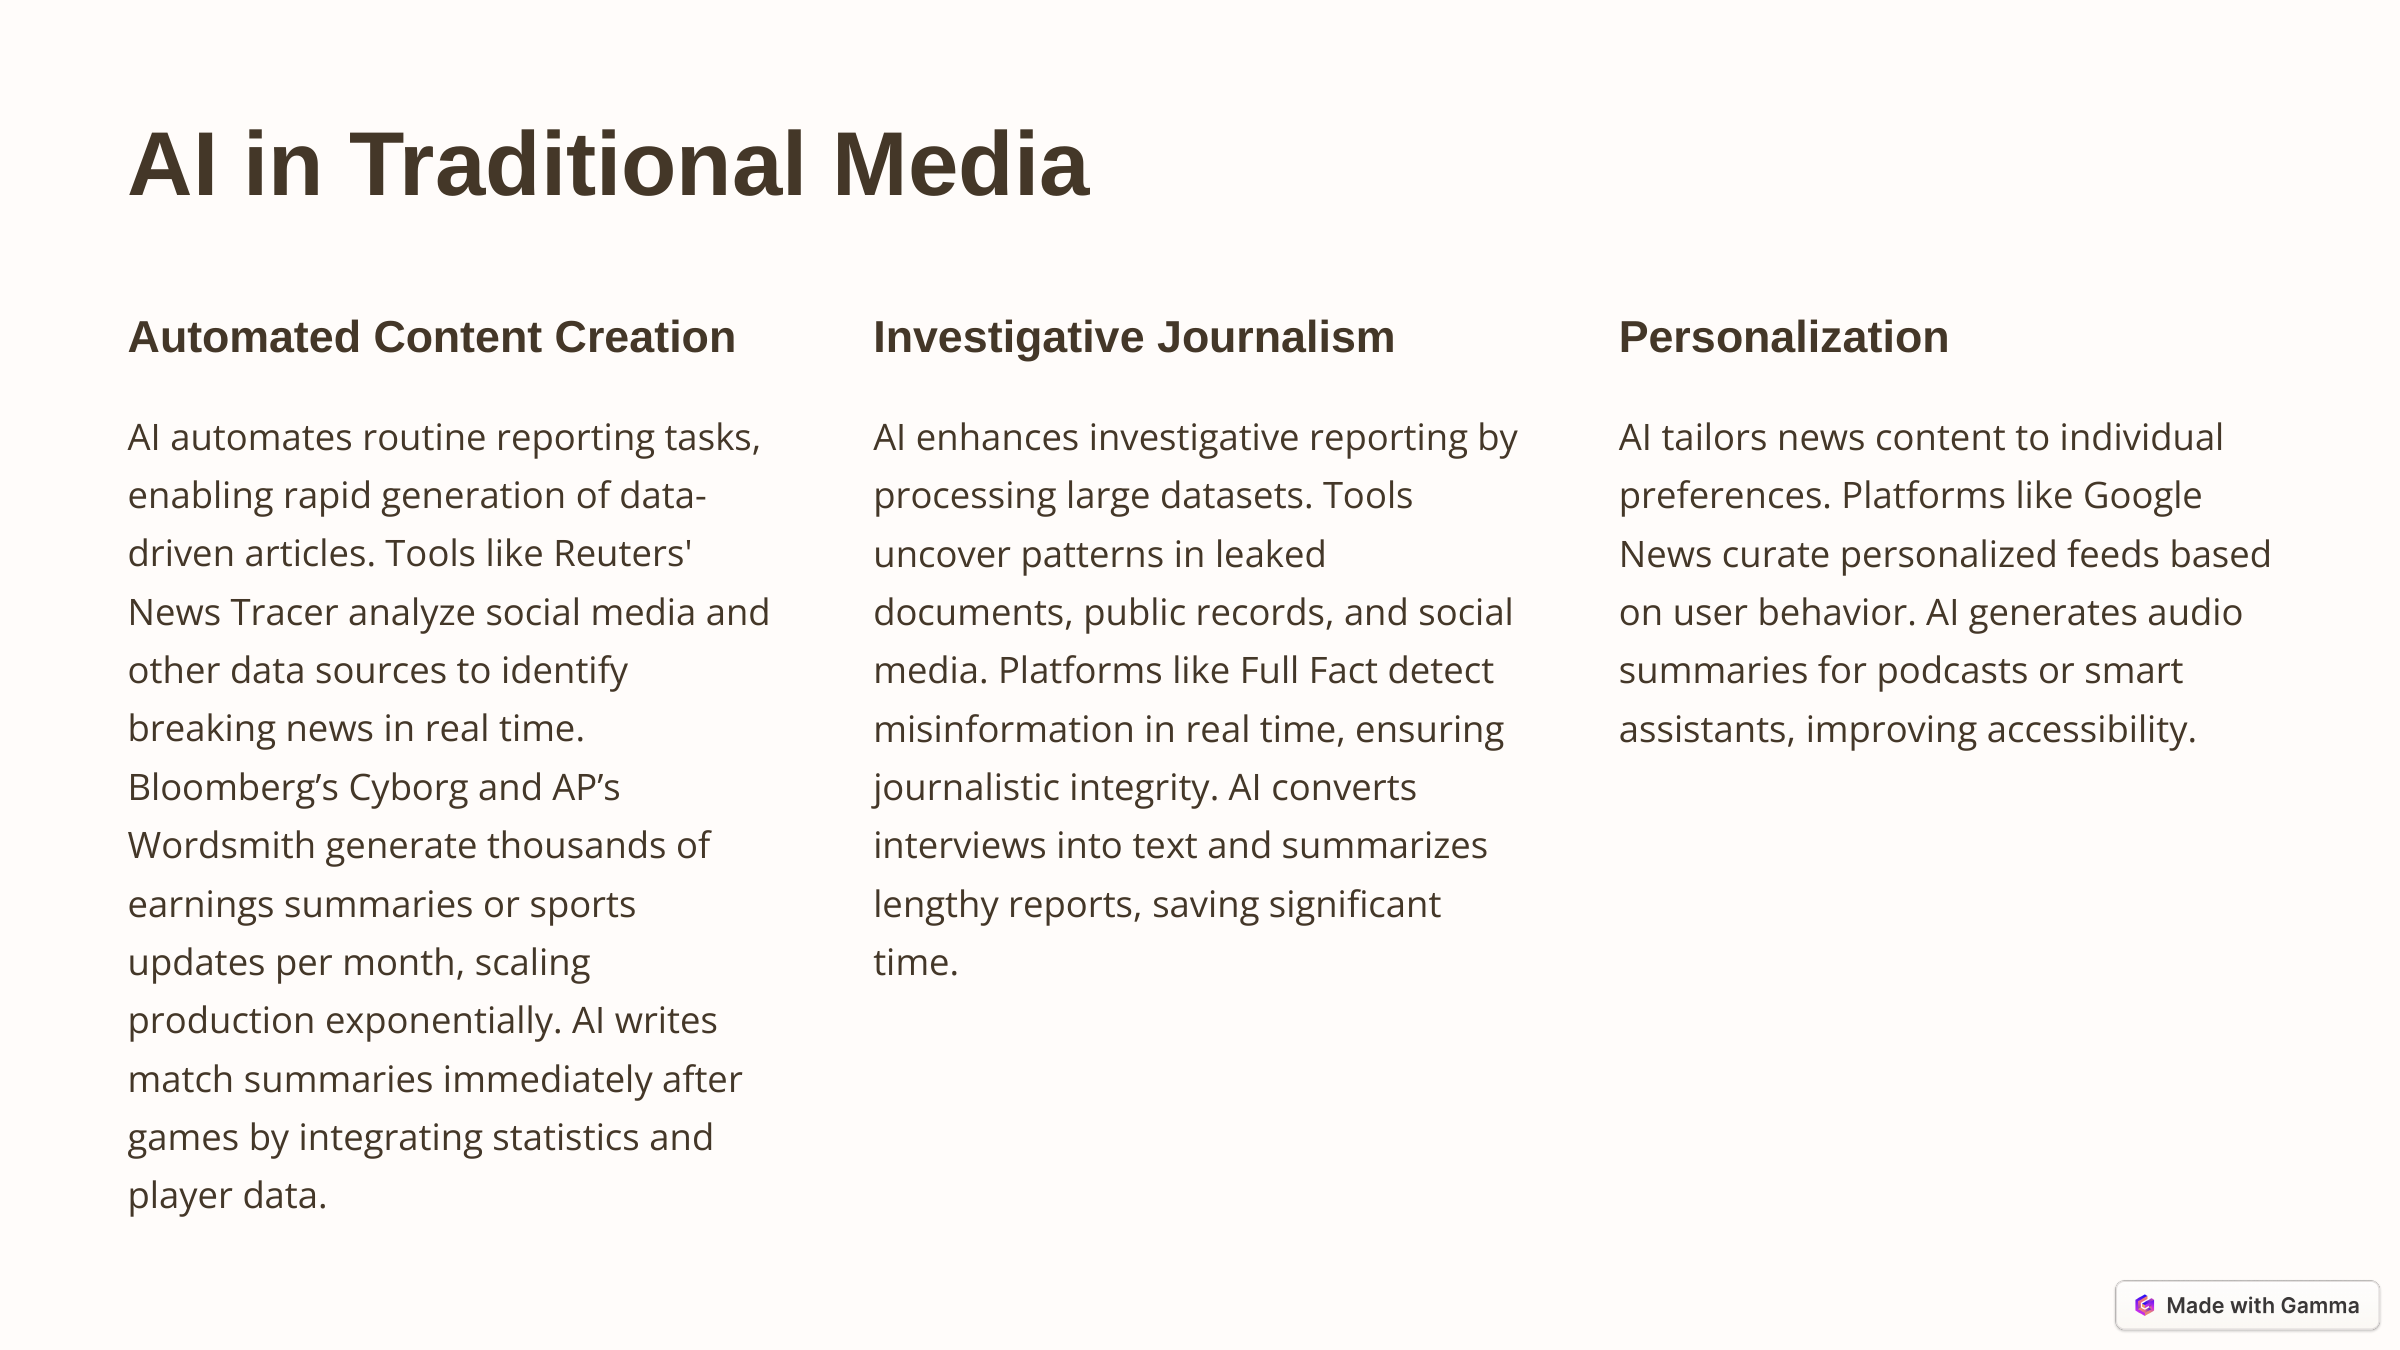

AI in Traditional Media
Automated Content Creation
Investigative Journalism
Personalization
AI automates routine reporting tasks, enabling rapid generation of data-driven articles. Tools like Reuters' News Tracer analyze social media and other data sources to identify breaking news in real time. Bloomberg’s Cyborg and AP’s Wordsmith generate thousands of earnings summaries or sports updates per month, scaling production exponentially. AI writes match summaries immediately after games by integrating statistics and player data.
AI enhances investigative reporting by processing large datasets. Tools uncover patterns in leaked documents, public records, and social media. Platforms like Full Fact detect misinformation in real time, ensuring journalistic integrity. AI converts interviews into text and summarizes lengthy reports, saving significant time.
AI tailors news content to individual preferences. Platforms like Google News curate personalized feeds based on user behavior. AI generates audio summaries for podcasts or smart assistants, improving accessibility.